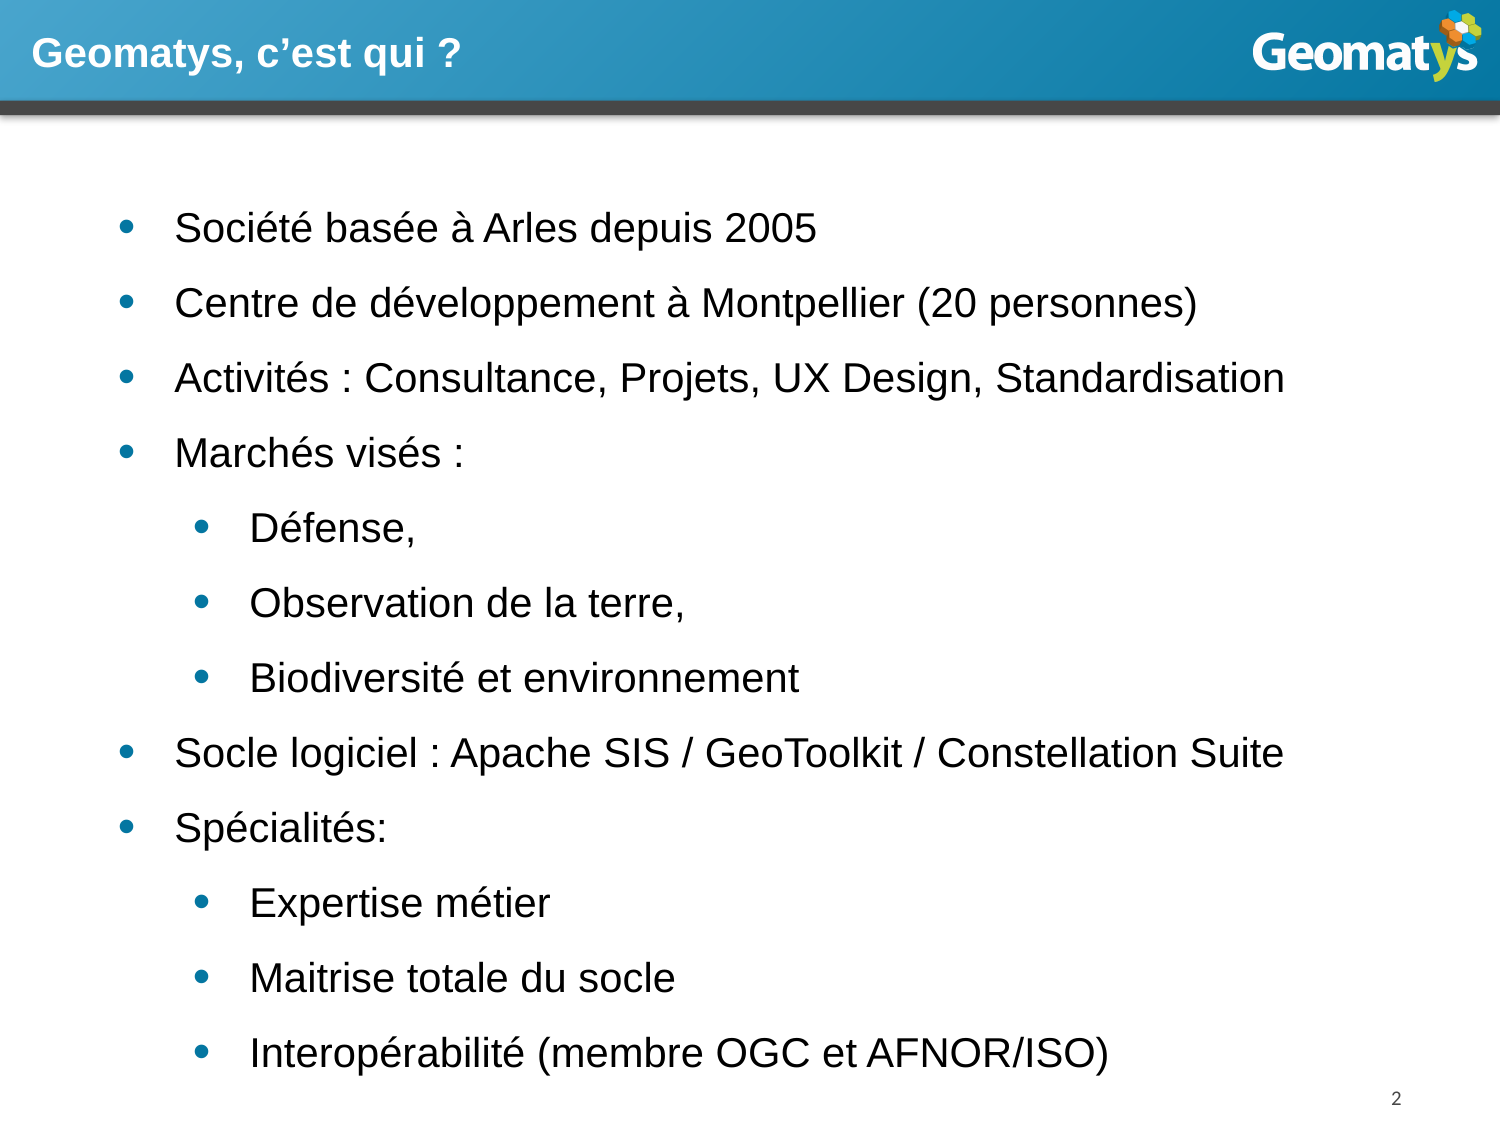

Geomatys, c’est qui ?
Société basée à Arles depuis 2005
Centre de développement à Montpellier (20 personnes)
Activités : Consultance, Projets, UX Design, Standardisation
Marchés visés :
Défense,
Observation de la terre,
Biodiversité et environnement
Socle logiciel : Apache SIS / GeoToolkit / Constellation Suite
Spécialités:
Expertise métier
Maitrise totale du socle
Interopérabilité (membre OGC et AFNOR/ISO)

2
2009